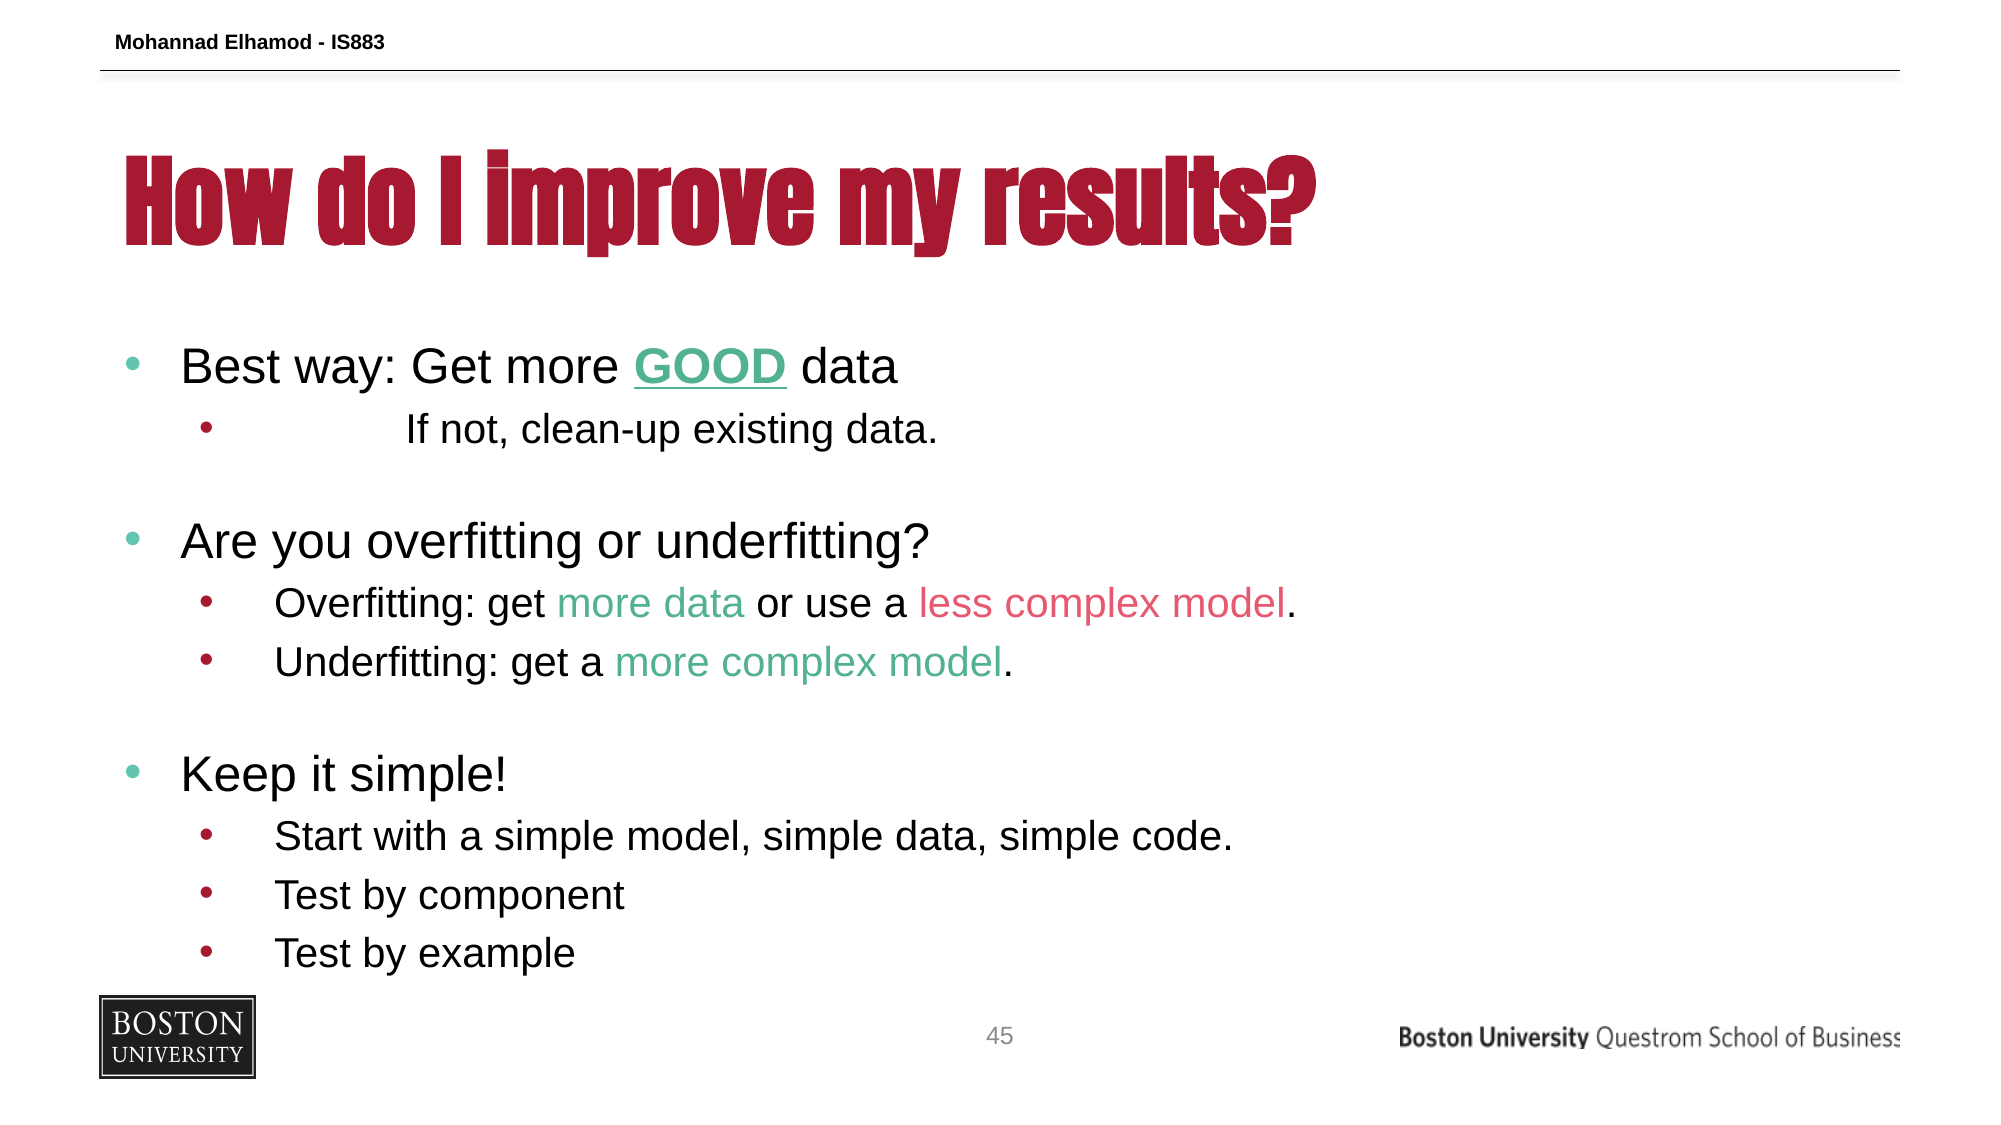

Mohannad Elhamod - IS883
# How do I improve my results?
Best way: Get more GOOD data
	If not, clean-up existing data.

Are you overfitting or underfitting?
Overfitting: get more data or use a less complex model.
Underfitting: get a more complex model.

Keep it simple!
Start with a simple model, simple data, simple code.
Test by component
Test by example

45